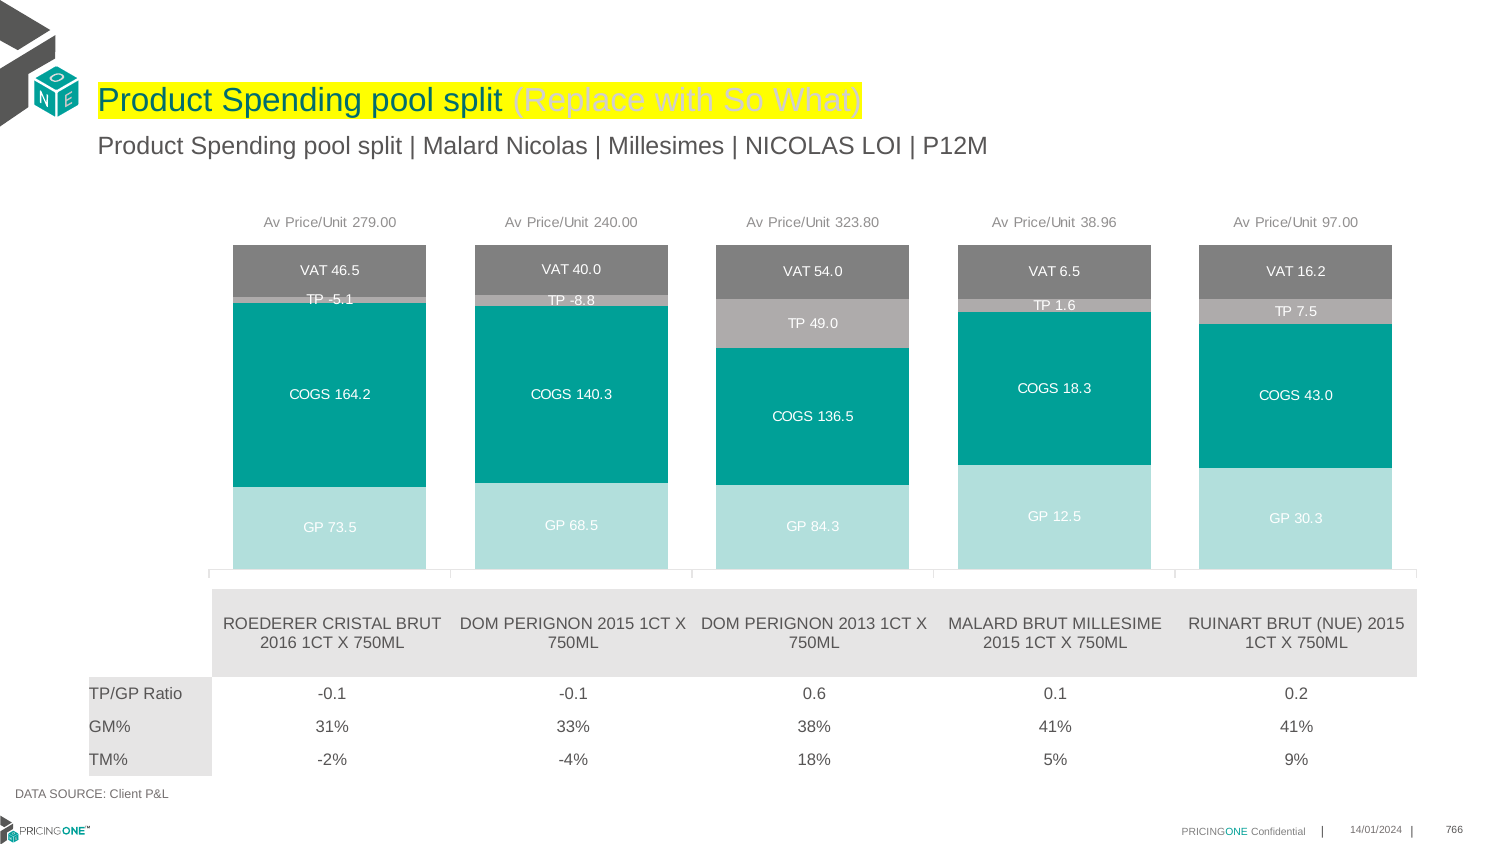

# Product Spending pool split (Replace with So What)
Product Spending pool split | Malard Nicolas | Millesimes | NICOLAS LOI | P12M

### Chart

| Category | GP | COGS | TP | VAT |
|---|---|---|---|---|
| Av Price/Unit 279.00 | 73.4737 | 164.1545 | -5.128200000000021 | 46.5 |
| Av Price/Unit 240.00 | 68.49914545454546 | 140.3442727272727 | -8.84341818181818 | 40.0 |
| Av Price/Unit 323.80 | 84.319 | 136.5143 | 49.00003333333336 | 53.966666666666654 |
| Av Price/Unit 38.96 | 12.51503432835821 | 18.33373432835821 | 1.6138537313432835 | 6.492537313432836 |
| Av Price/Unit 97.00 | 30.344736363636365 | 43.004363636363635 | 7.4842333333333215 | 16.16666666666667 |
|  | ROEDERER CRISTAL BRUT 2016 1CT X 750ML | DOM PERIGNON 2015 1CT X 750ML | DOM PERIGNON 2013 1CT X 750ML | MALARD BRUT MILLESIME 2015 1CT X 750ML | RUINART BRUT (NUE) 2015 1CT X 750ML |
| --- | --- | --- | --- | --- | --- |
| TP/GP Ratio | -0.1 | -0.1 | 0.6 | 0.1 | 0.2 |
| GM% | 31% | 33% | 38% | 41% | 41% |
| TM% | -2% | -4% | 18% | 5% | 9% |
DATA SOURCE: Client P&L

14/01/2024
766